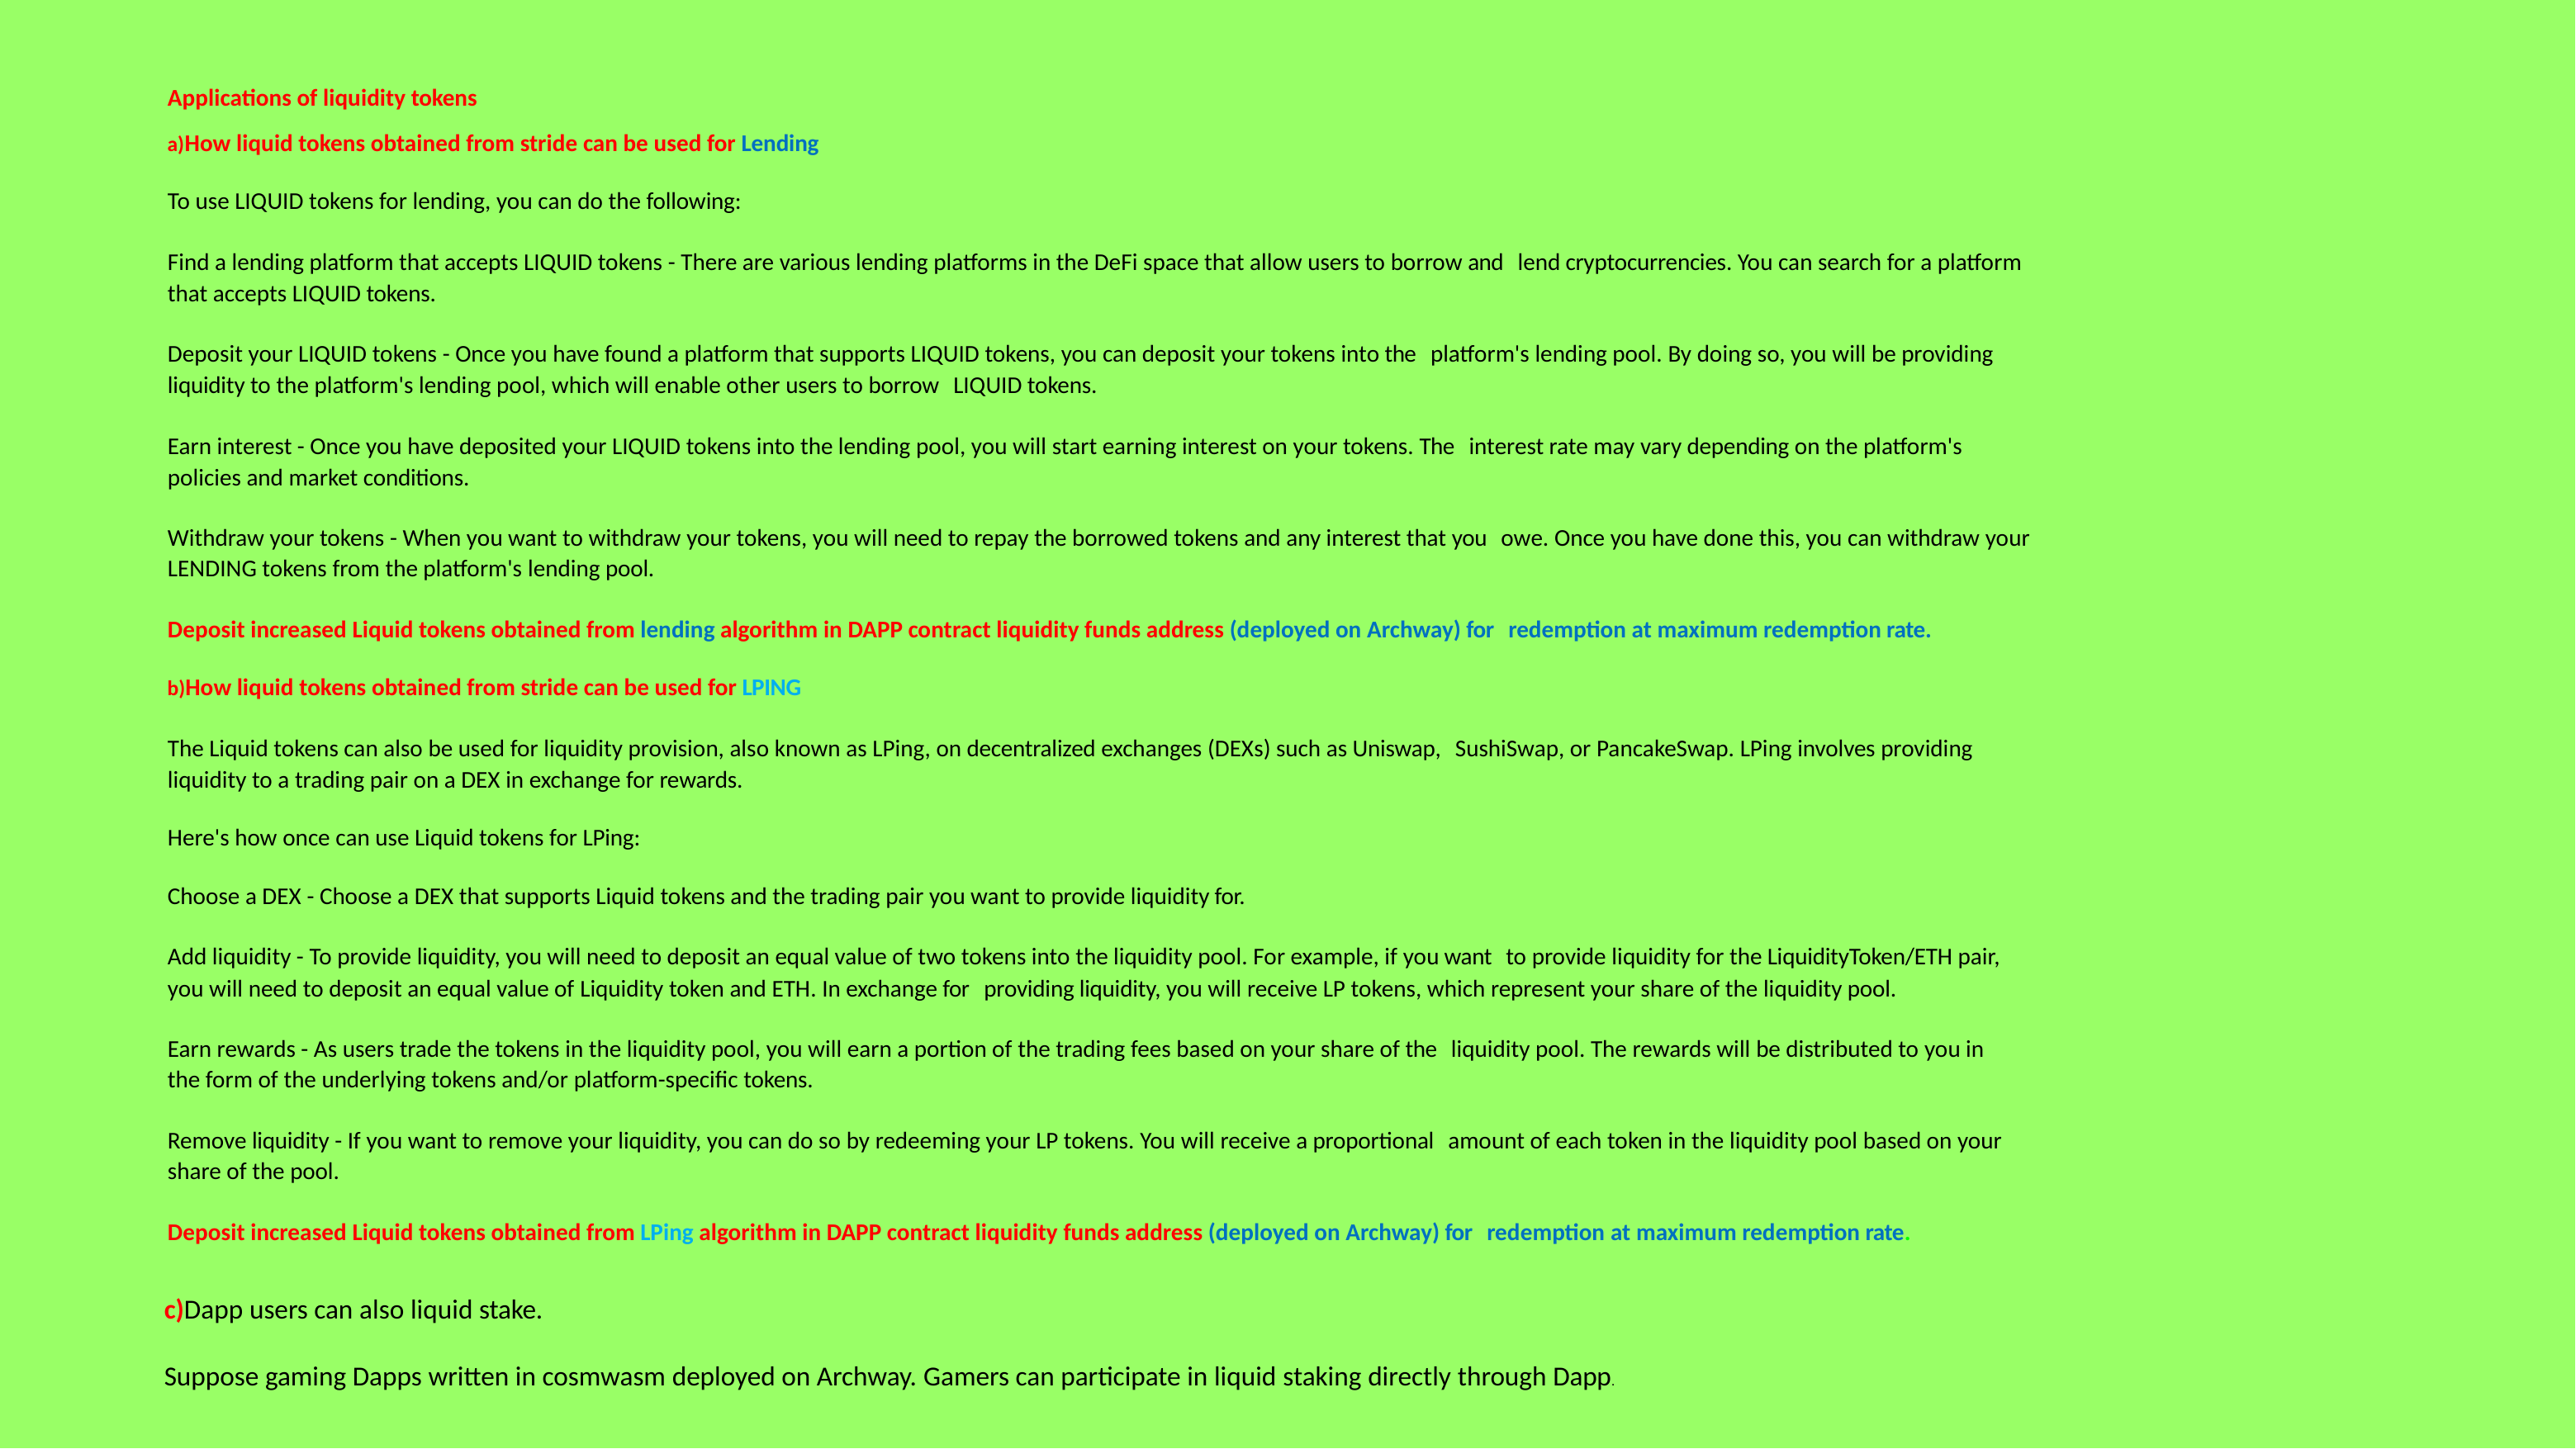

Applications of liquidity tokens
How liquid tokens obtained from stride can be used for Lending

To use LIQUID tokens for lending, you can do the following:

Find a lending platform that accepts LIQUID tokens - There are various lending platforms in the DeFi space that allow users to borrow and lend cryptocurrencies. You can search for a platform that accepts LIQUID tokens.

Deposit your LIQUID tokens - Once you have found a platform that supports LIQUID tokens, you can deposit your tokens into the platform's lending pool. By doing so, you will be providing liquidity to the platform's lending pool, which will enable other users to borrow LIQUID tokens.

Earn interest - Once you have deposited your LIQUID tokens into the lending pool, you will start earning interest on your tokens. The interest rate may vary depending on the platform's policies and market conditions.

Withdraw your tokens - When you want to withdraw your tokens, you will need to repay the borrowed tokens and any interest that you owe. Once you have done this, you can withdraw your LENDING tokens from the platform's lending pool.

Deposit increased Liquid tokens obtained from lending algorithm in DAPP contract liquidity funds address (deployed on Archway) for redemption at maximum redemption rate.

How liquid tokens obtained from stride can be used for LPING

The Liquid tokens can also be used for liquidity provision, also known as LPing, on decentralized exchanges (DEXs) such as Uniswap, SushiSwap, or PancakeSwap. LPing involves providing liquidity to a trading pair on a DEX in exchange for rewards.

Here's how once can use Liquid tokens for LPing:

Choose a DEX - Choose a DEX that supports Liquid tokens and the trading pair you want to provide liquidity for.

Add liquidity - To provide liquidity, you will need to deposit an equal value of two tokens into the liquidity pool. For example, if you want to provide liquidity for the LiquidityToken/ETH pair, you will need to deposit an equal value of Liquidity token and ETH. In exchange for providing liquidity, you will receive LP tokens, which represent your share of the liquidity pool.

Earn rewards - As users trade the tokens in the liquidity pool, you will earn a portion of the trading fees based on your share of the liquidity pool. The rewards will be distributed to you in the form of the underlying tokens and/or platform-specific tokens.

Remove liquidity - If you want to remove your liquidity, you can do so by redeeming your LP tokens. You will receive a proportional amount of each token in the liquidity pool based on your share of the pool.

Deposit increased Liquid tokens obtained from LPing algorithm in DAPP contract liquidity funds address (deployed on Archway) for redemption at maximum redemption rate.
c)Dapp users can also liquid stake.

Suppose gaming Dapps written in cosmwasm deployed on Archway. Gamers can participate in liquid staking directly through Dapp.